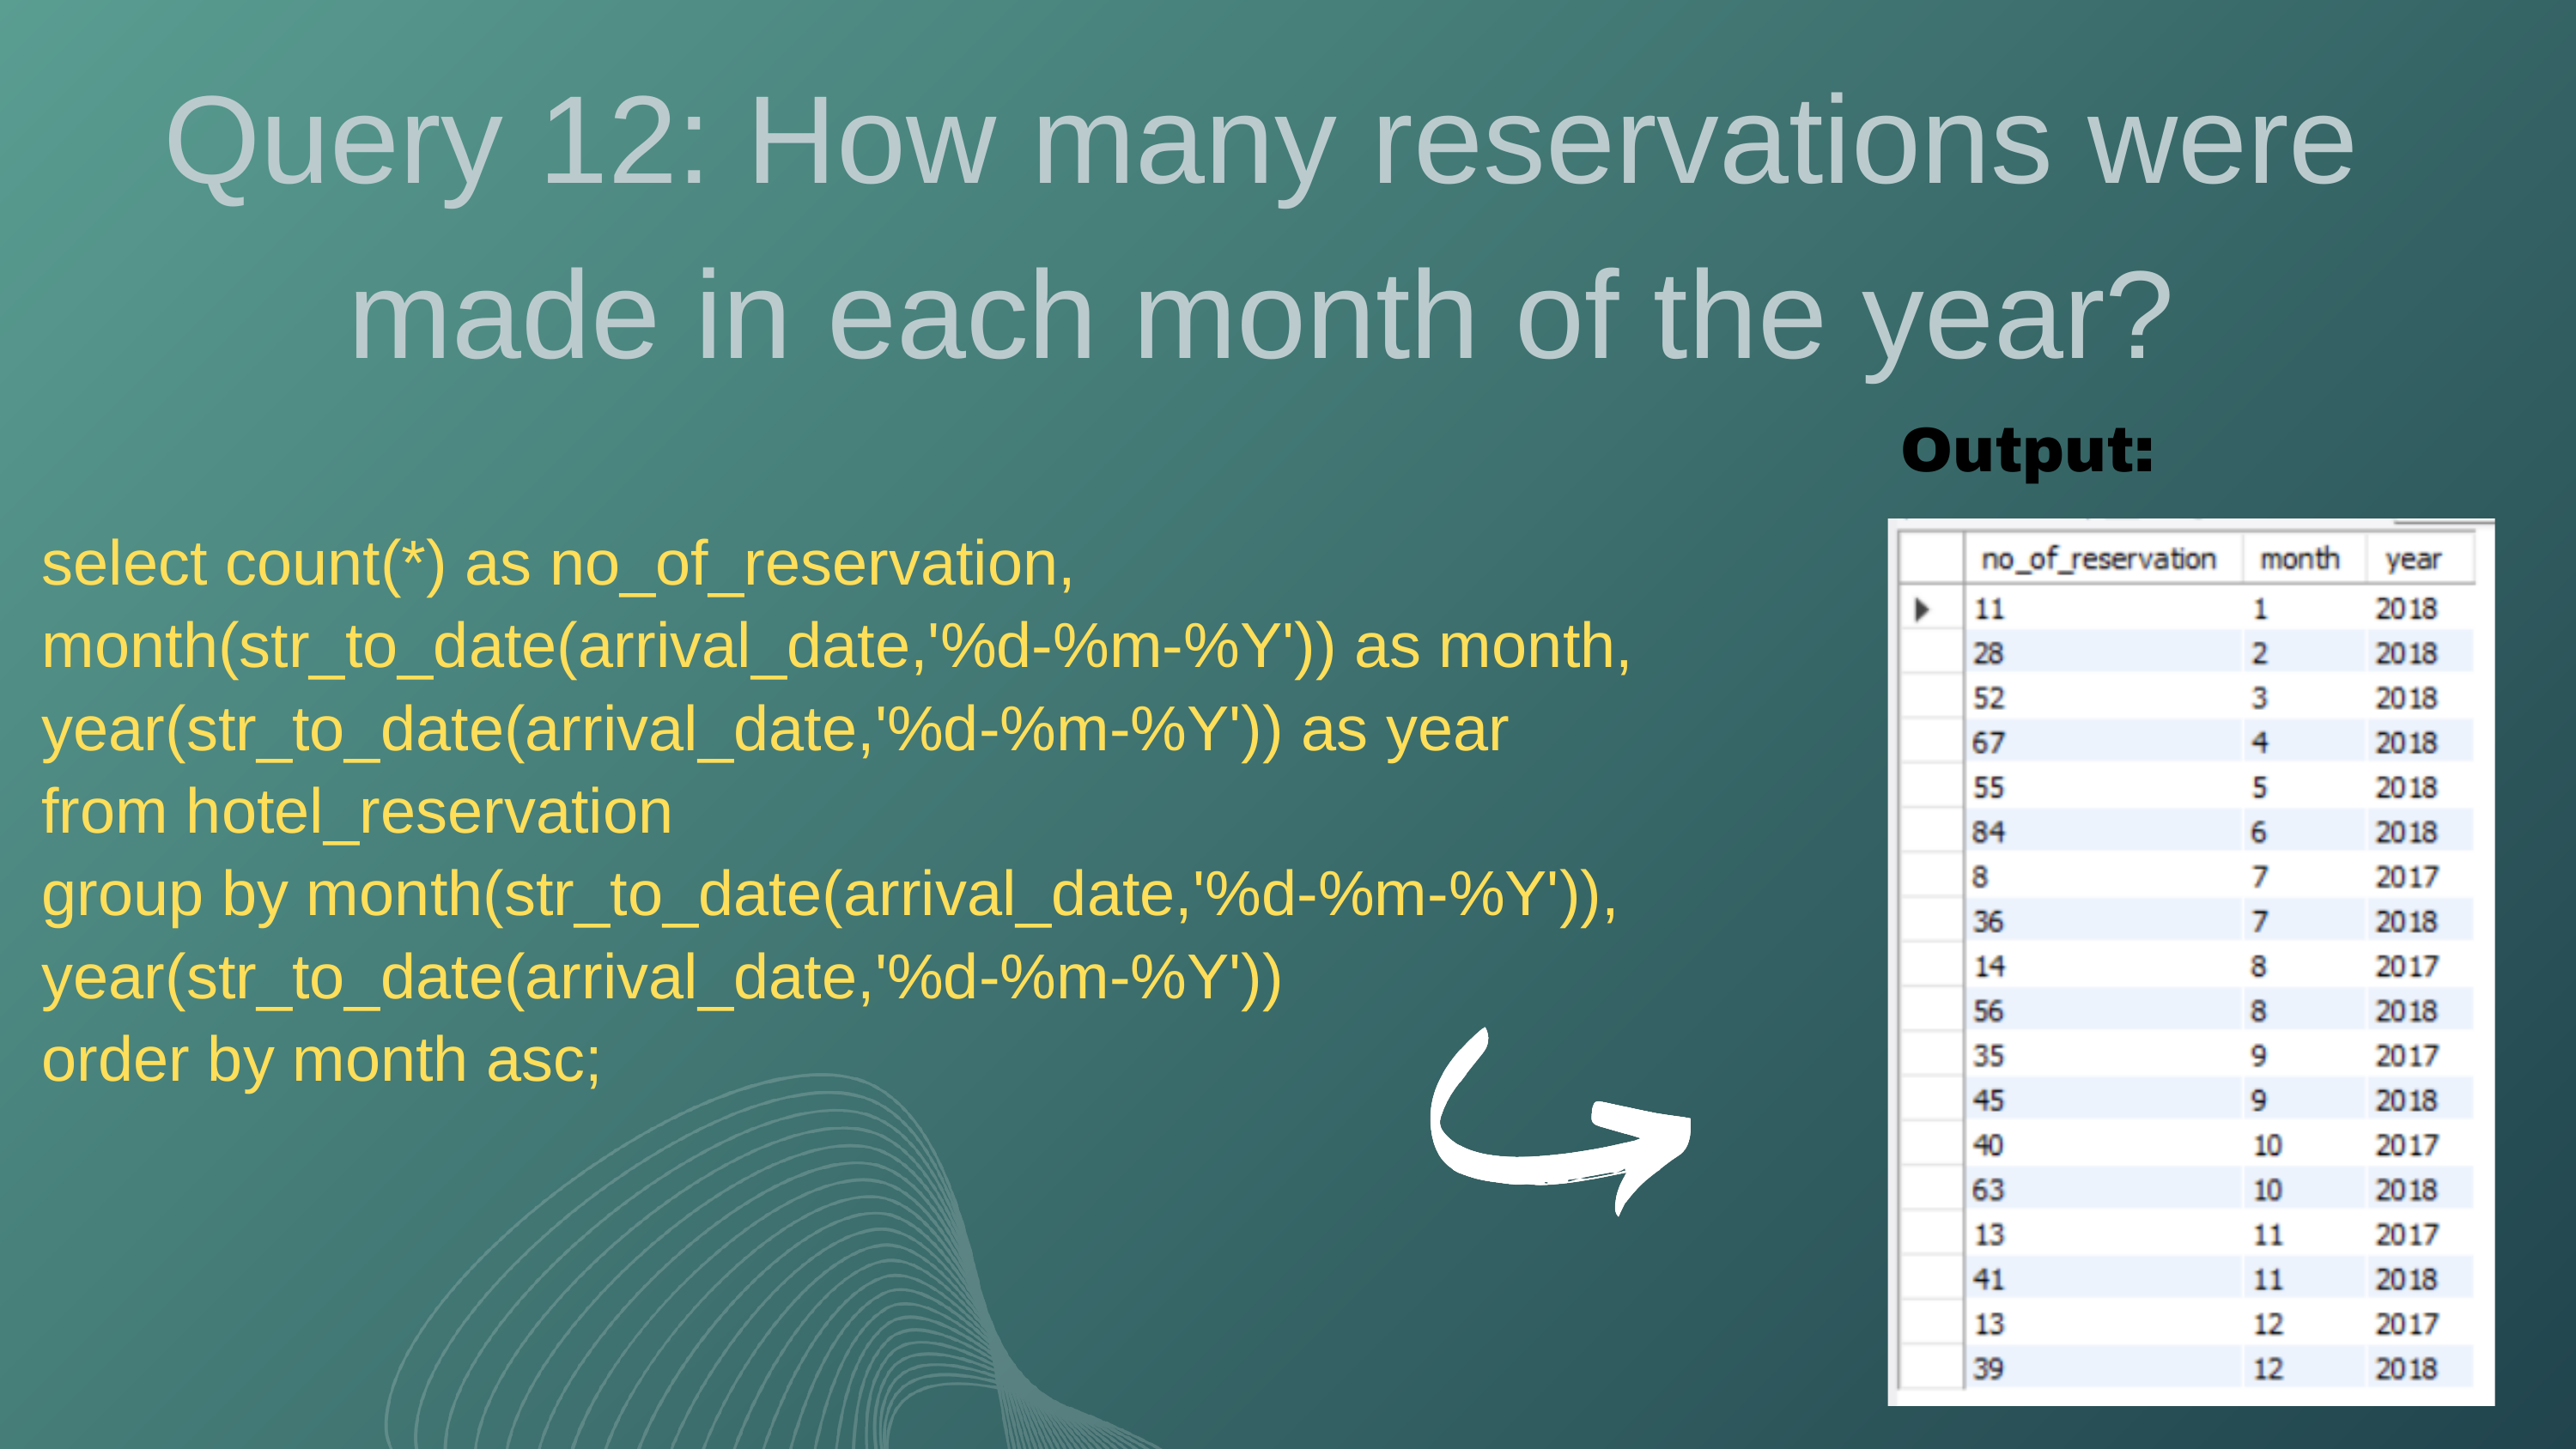

Query 12: How many reservations were made in each month of the year?
Output:
select count(*) as no_of_reservation,
month(str_to_date(arrival_date,'%d-%m-%Y')) as month,
year(str_to_date(arrival_date,'%d-%m-%Y')) as year
from hotel_reservation
group by month(str_to_date(arrival_date,'%d-%m-%Y')),
year(str_to_date(arrival_date,'%d-%m-%Y'))
order by month asc;